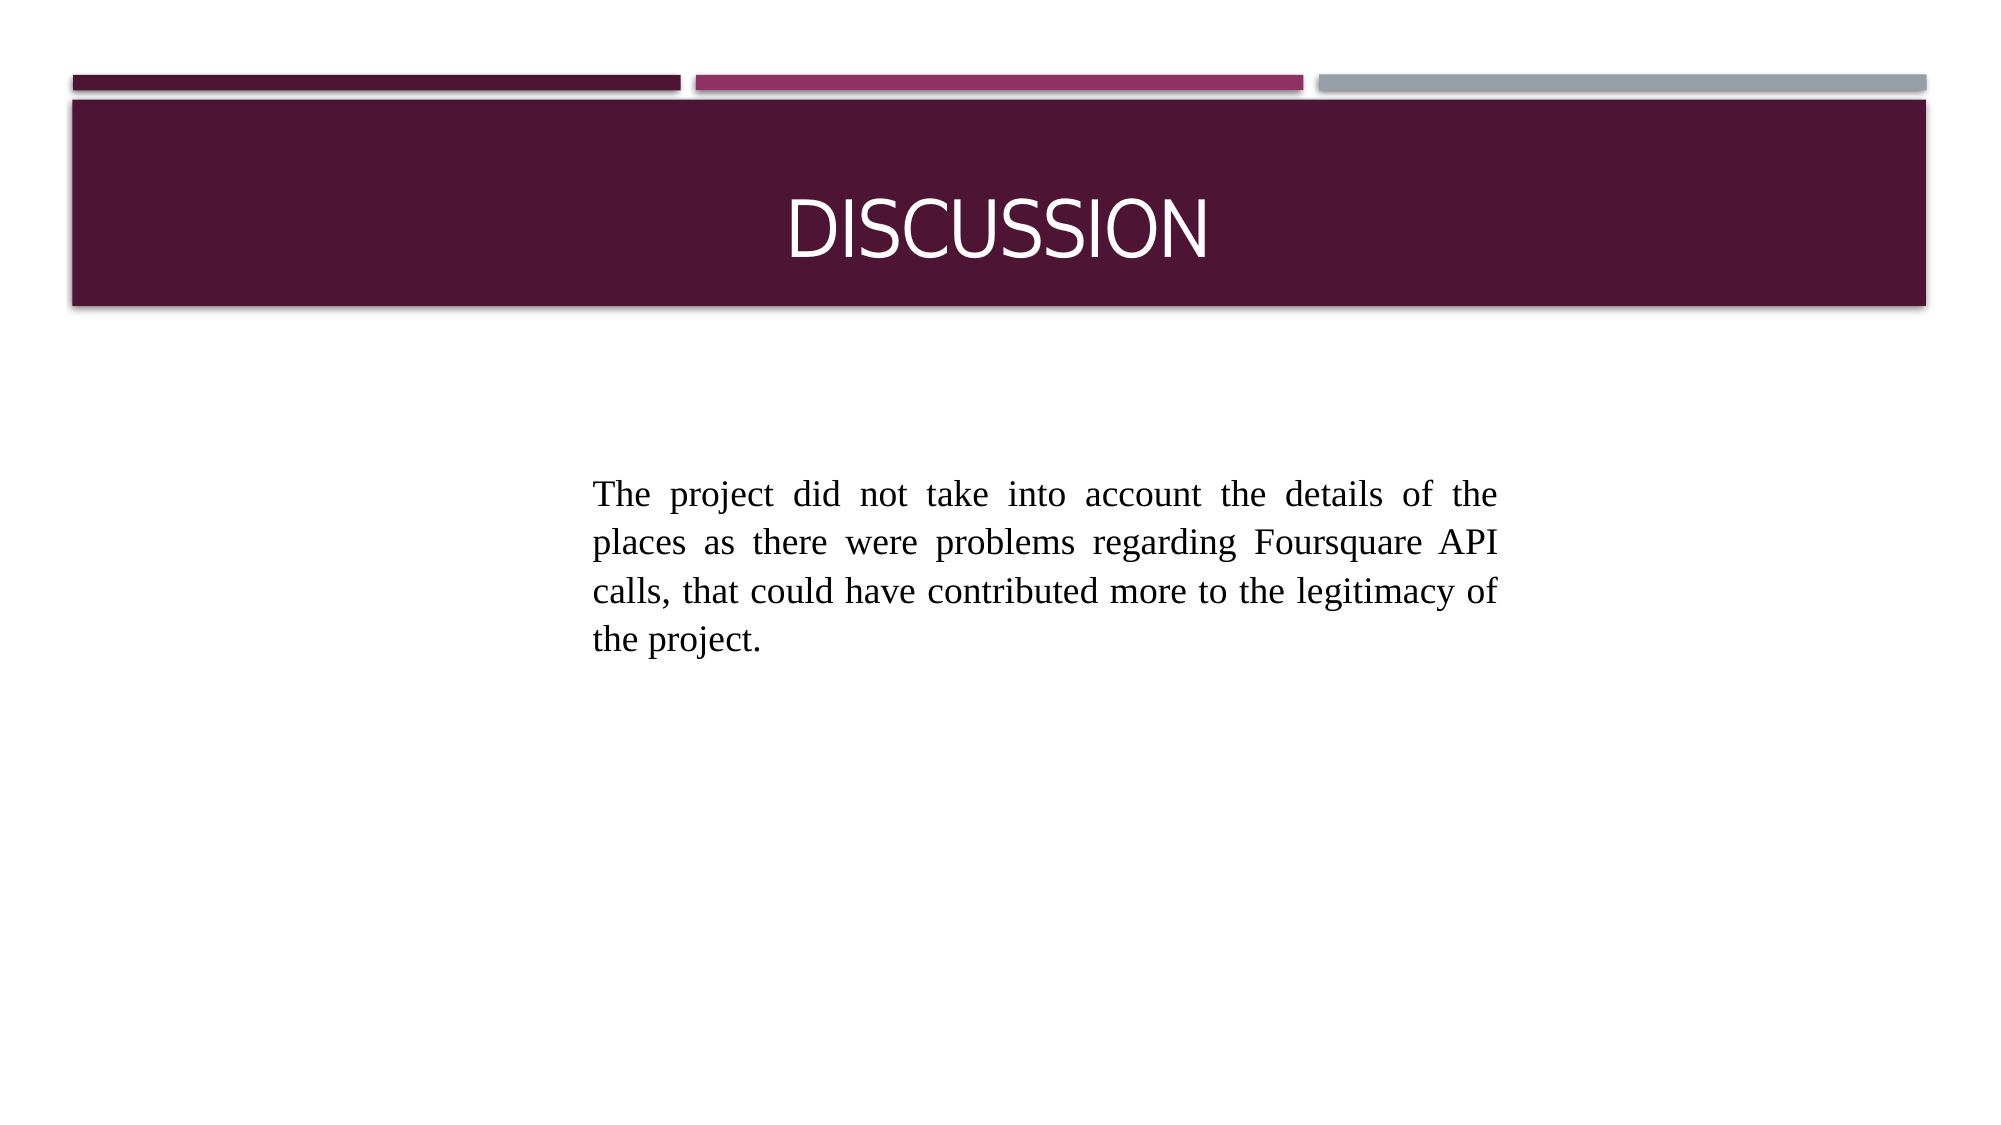

# discussion
The project did not take into account the details of the places as there were problems regarding Foursquare API calls, that could have contributed more to the legitimacy of the project.